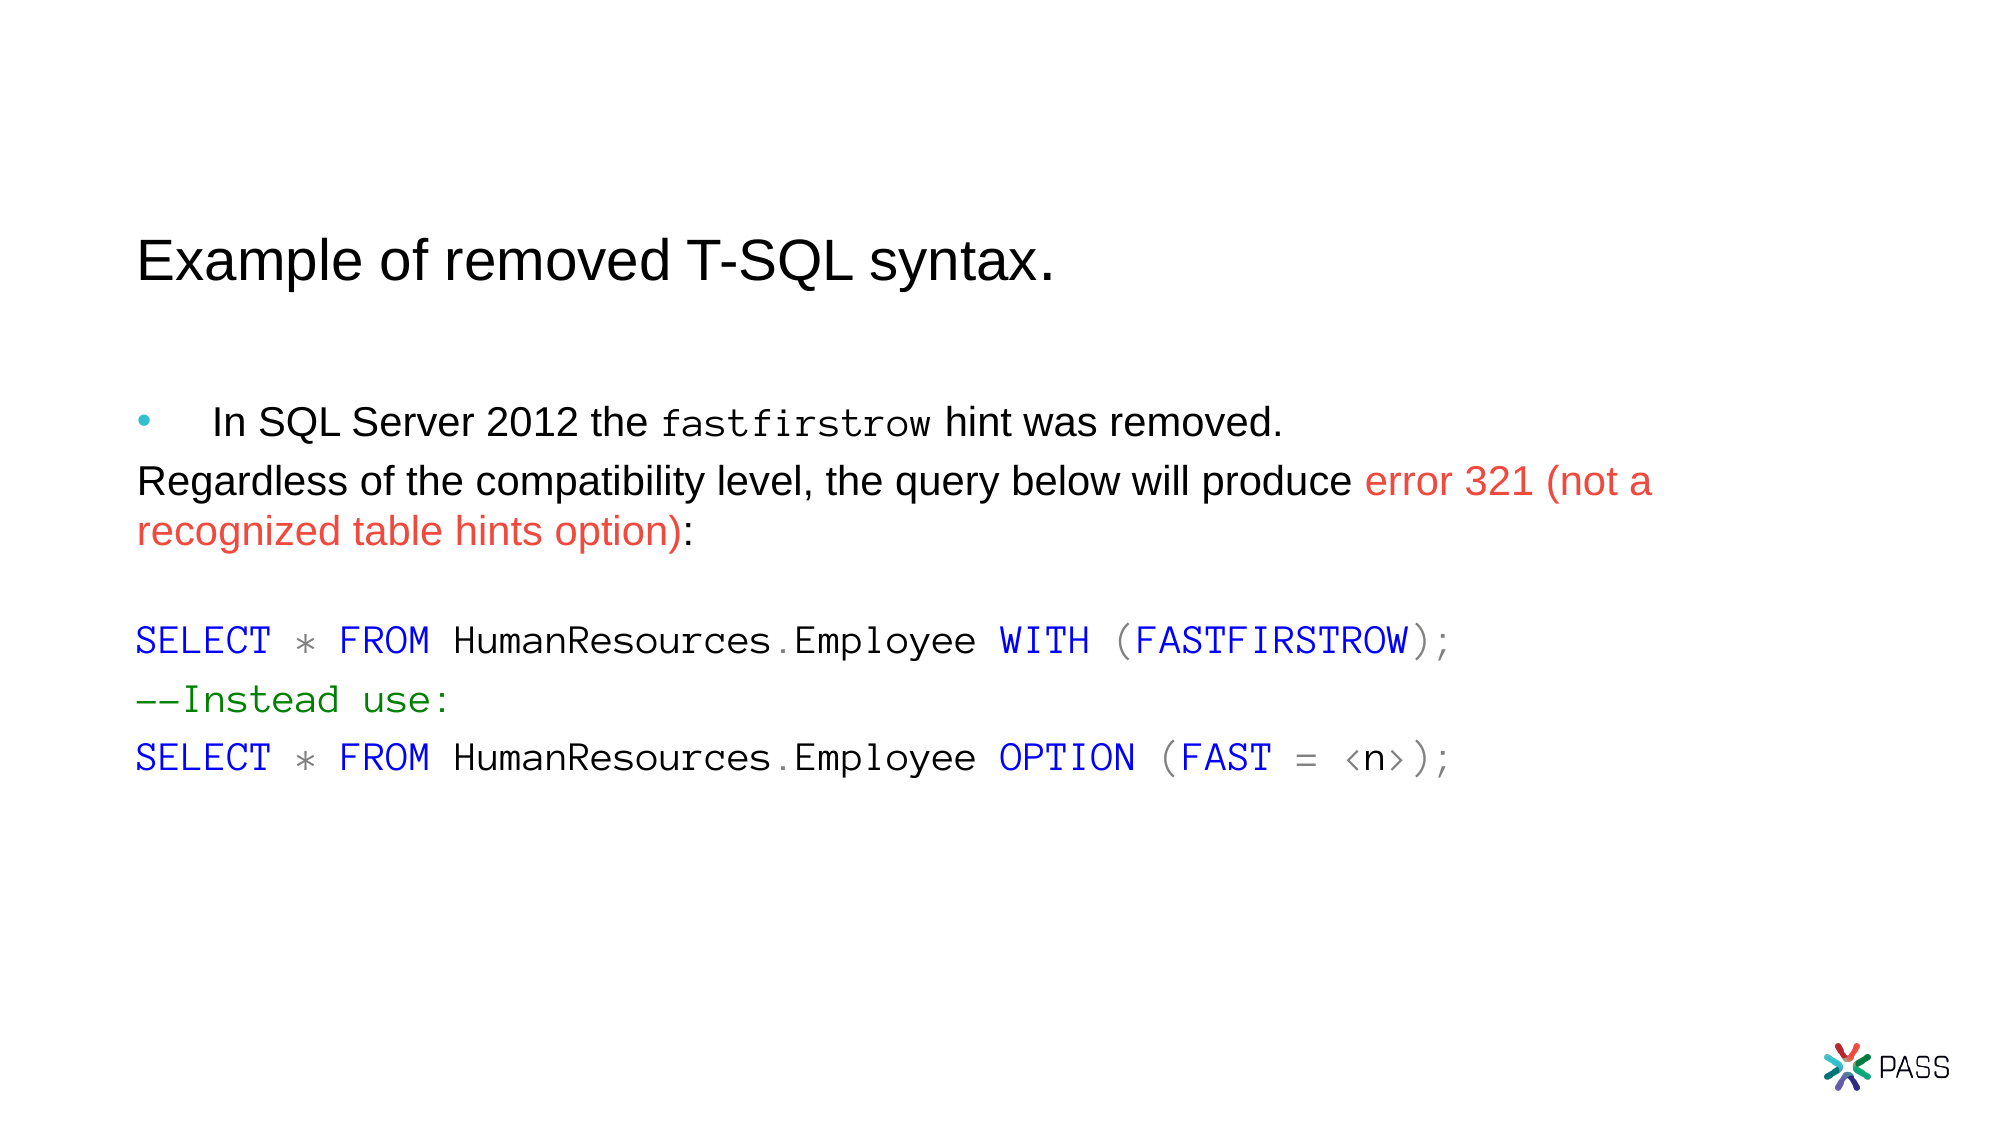

Example of removed T-SQL syntax.

In SQL Server 2012 the fastfirstrow hint was removed.
Regardless of the compatibility level, the query below will produce error 321 (not a recognized table hints option):
SELECT * FROM HumanResources.Employee WITH (FASTFIRSTROW);
--Instead use:
SELECT * FROM HumanResources.Employee OPTION (FAST = <n>);